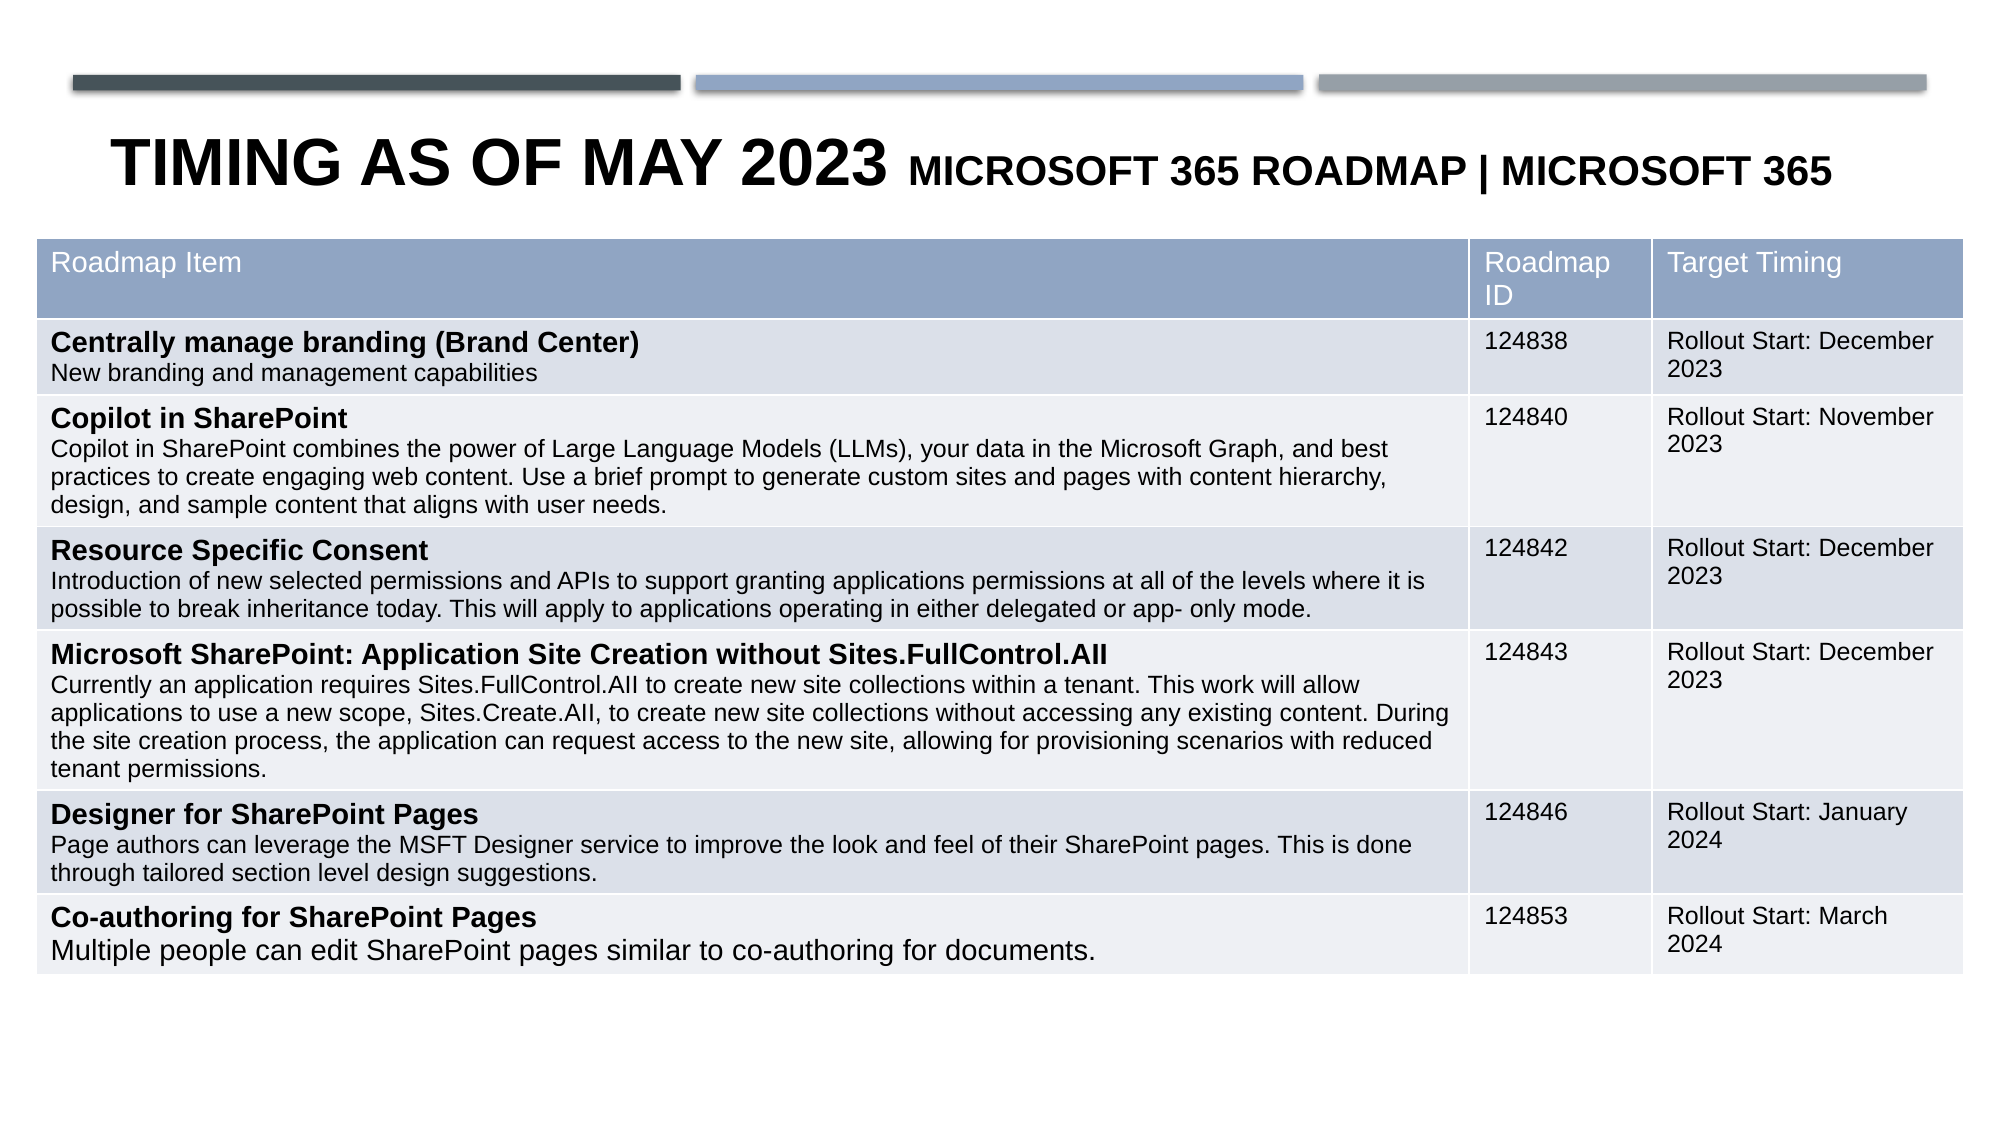

# Timing As of May 2023 Microsoft 365 Roadmap | Microsoft 365
| Roadmap Item | Roadmap ID | Target Timing |
| --- | --- | --- |
| Centrally manage branding (Brand Center) New branding and management capabilities | 124838 | Rollout Start: December 2023 |
| Copilot in SharePoint Copilot in SharePoint combines the power of Large Language Models (LLMs), your data in the Microsoft Graph, and best practices to create engaging web content. Use a brief prompt to generate custom sites and pages with content hierarchy, design, and sample content that aligns with user needs. | 124840 | Rollout Start: November 2023 |
| Resource Specific Consent Introduction of new selected permissions and APIs to support granting applications permissions at all of the levels where it is possible to break inheritance today. This will apply to applications operating in either delegated or app- only mode. | 124842 | Rollout Start: December 2023 |
| Microsoft SharePoint: Application Site Creation without Sites.FullControl.AII Currently an application requires Sites.FullControl.AII to create new site collections within a tenant. This work will allow applications to use a new scope, Sites.Create.AII, to create new site collections without accessing any existing content. During the site creation process, the application can request access to the new site, allowing for provisioning scenarios with reduced tenant permissions. | 124843 | Rollout Start: December 2023 |
| Designer for SharePoint Pages Page authors can leverage the MSFT Designer service to improve the look and feel of their SharePoint pages. This is done through tailored section level design suggestions. | 124846 | Rollout Start: January 2024 |
| Co-authoring for SharePoint Pages Multiple people can edit SharePoint pages similar to co-authoring for documents. | 124853 | Rollout Start: March 2024 |